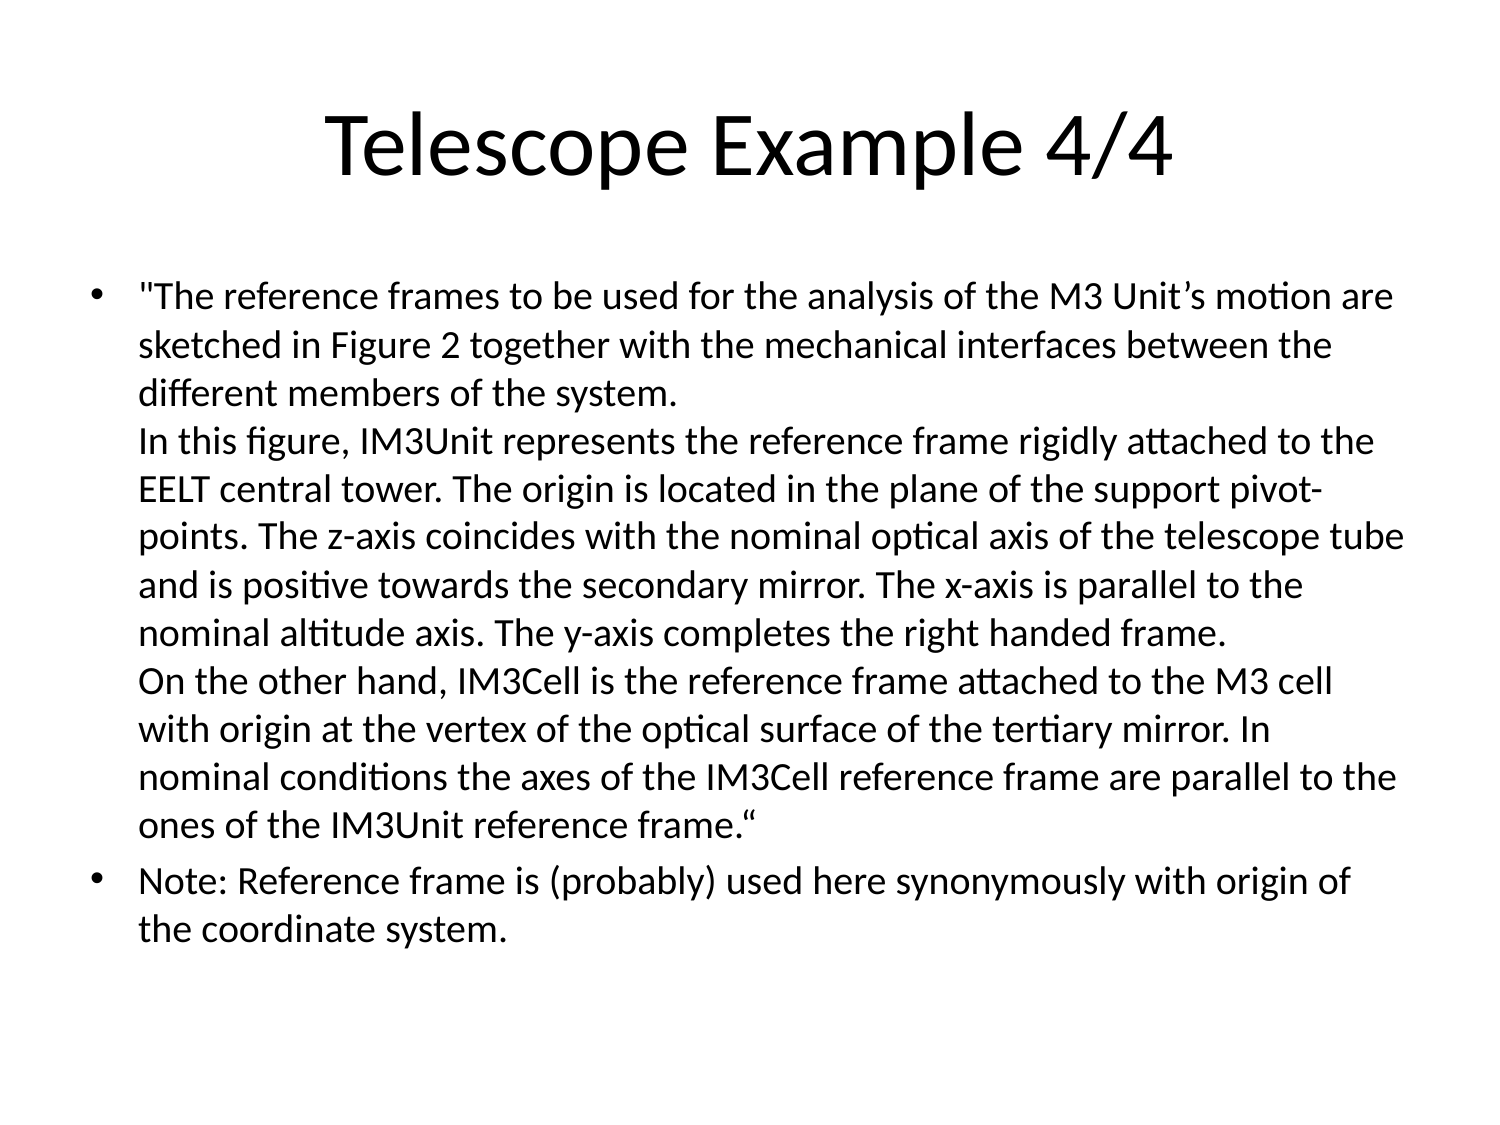

# Telescope Example 4/4
"The reference frames to be used for the analysis of the M3 Unit’s motion are sketched in Figure 2 together with the mechanical interfaces between the different members of the system.
In this figure, IM3Unit represents the reference frame rigidly attached to the EELT central tower. The origin is located in the plane of the support pivot-points. The z-axis coincides with the nominal optical axis of the telescope tube and is positive towards the secondary mirror. The x-axis is parallel to the nominal altitude axis. The y-axis completes the right handed frame.
On the other hand, IM3Cell is the reference frame attached to the M3 cell with origin at the vertex of the optical surface of the tertiary mirror. In nominal conditions the axes of the IM3Cell reference frame are parallel to the ones of the IM3Unit reference frame.“
Note: Reference frame is (probably) used here synonymously with origin of the coordinate system.